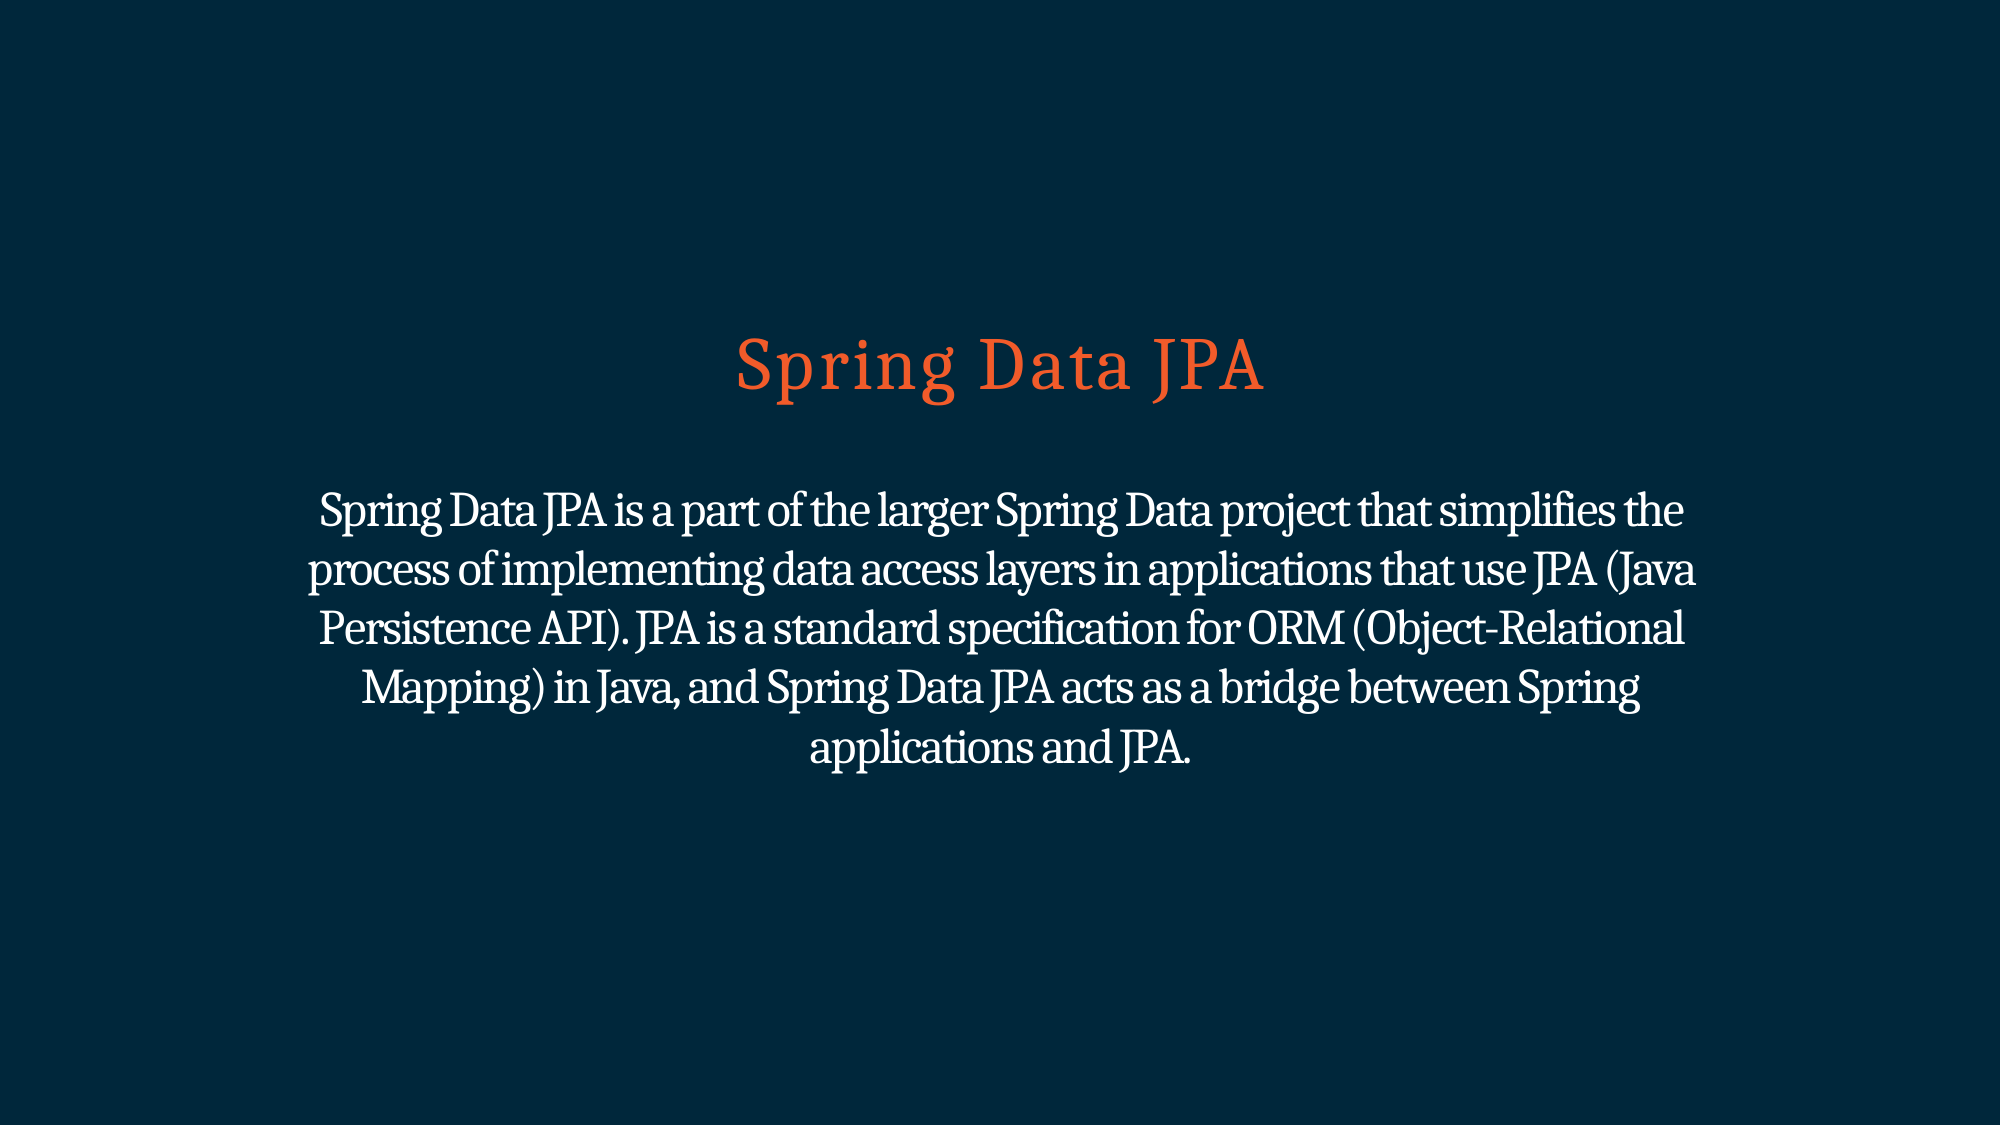

# Spring Data JPA
Spring Data JPA is a part of the larger Spring Data project that simplifies the process of implementing data access layers in applications that use JPA (Java Persistence API). JPA is a standard specification for ORM (Object-Relational Mapping) in Java, and Spring Data JPA acts as a bridge between Spring applications and JPA.